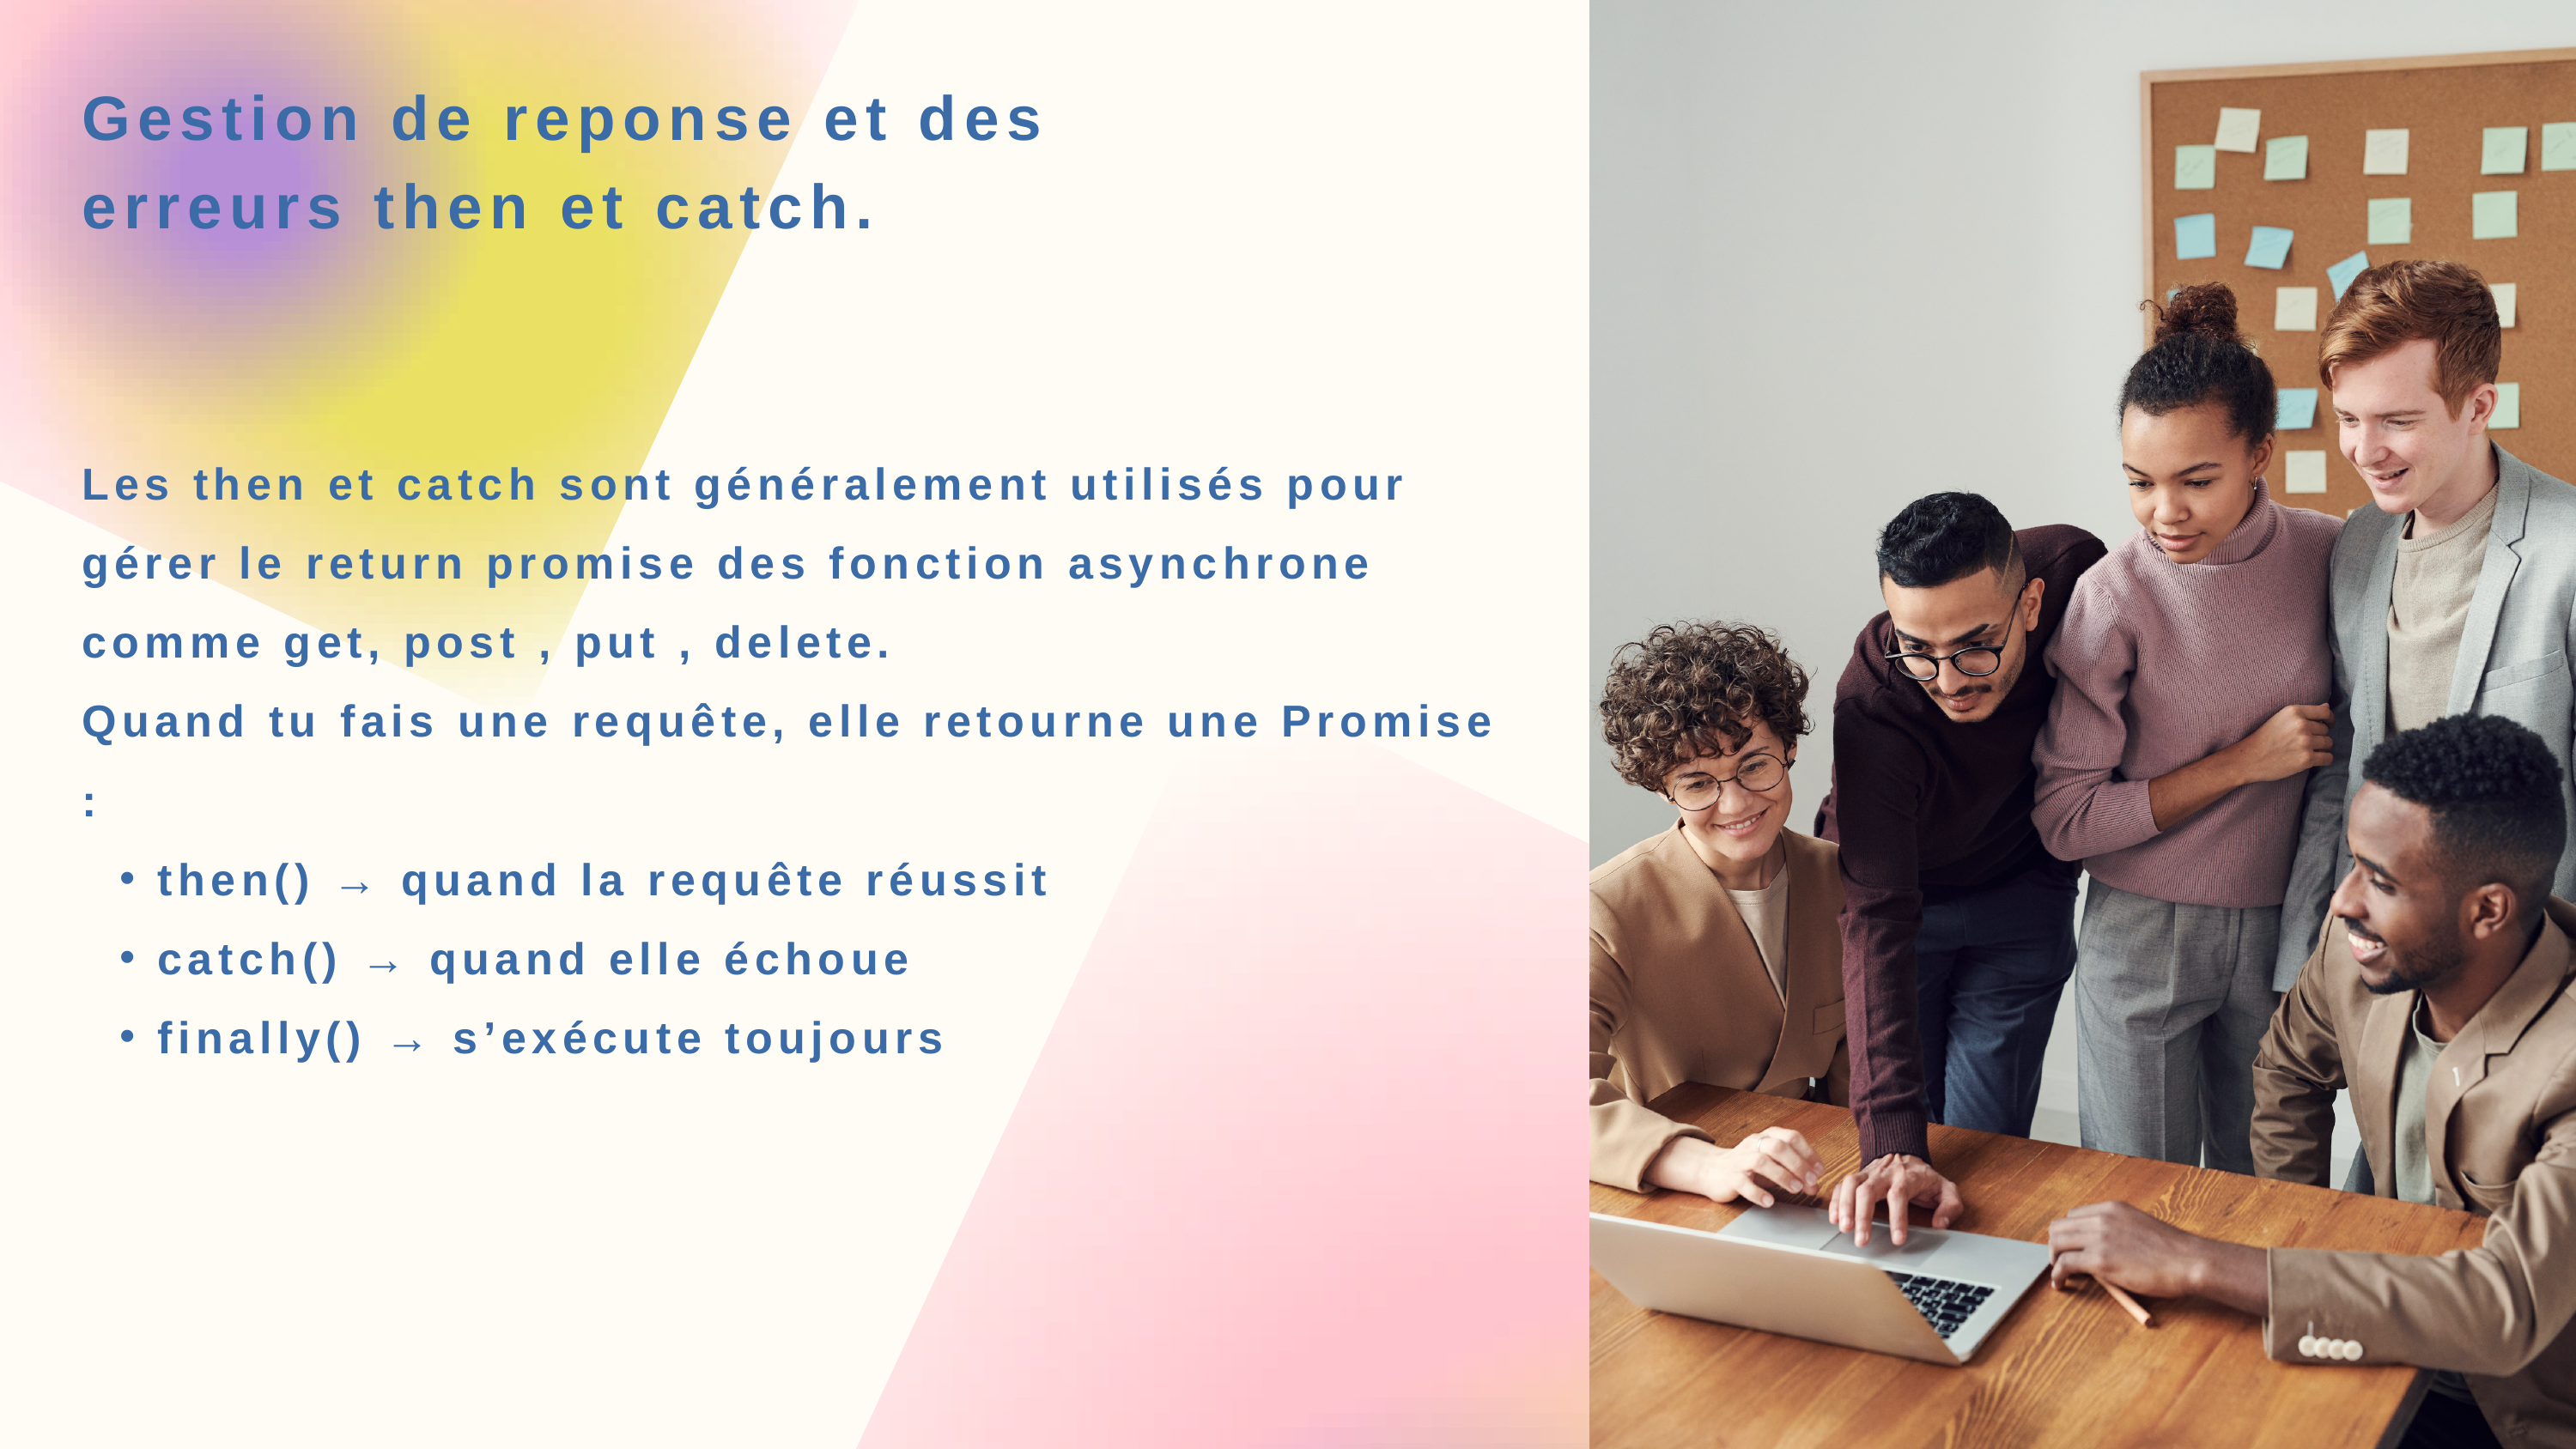

Gestion de reponse et des erreurs then et catch.

Les then et catch sont généralement utilisés pour gérer le return promise des fonction asynchrone comme get, post , put , delete.
Quand tu fais une requête, elle retourne une Promise :
then() → quand la requête réussit
catch() → quand elle échoue
finally() → s’exécute toujours